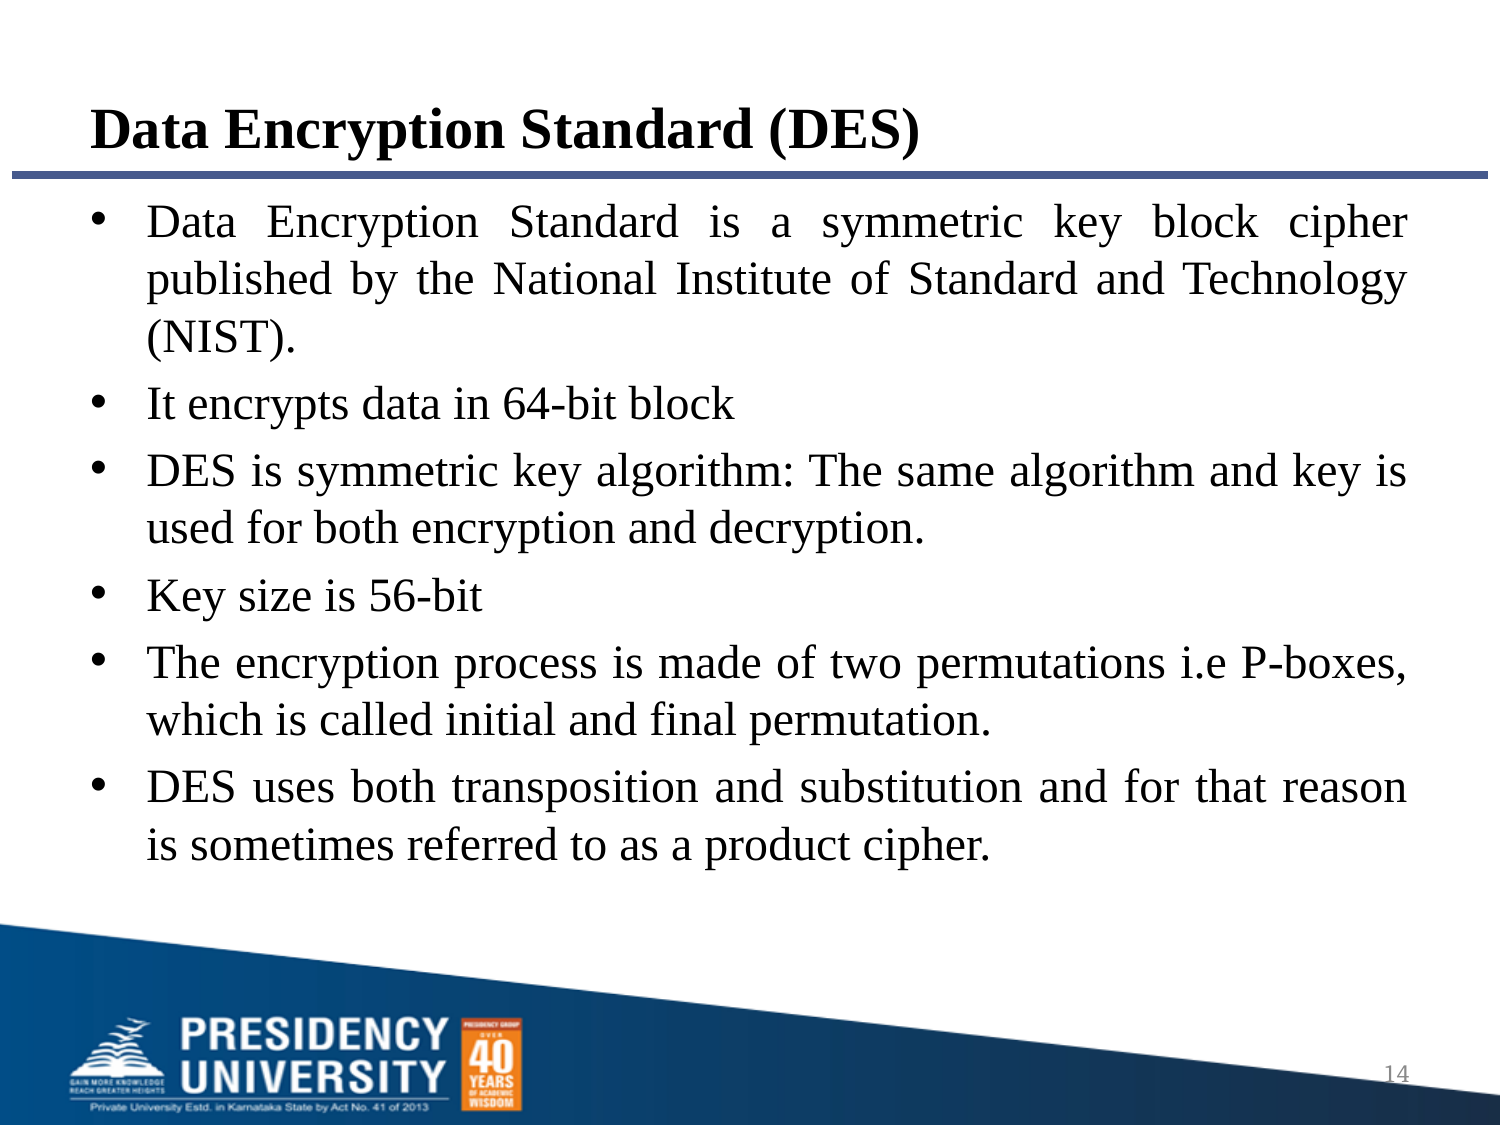

# Data Encryption Standard (DES)
Data Encryption Standard is a symmetric key block cipher published by the National Institute of Standard and Technology (NIST).
It encrypts data in 64-bit block
DES is symmetric key algorithm: The same algorithm and key is used for both encryption and decryption.
Key size is 56-bit
The encryption process is made of two permutations i.e P-boxes, which is called initial and final permutation.
DES uses both transposition and substitution and for that reason is sometimes referred to as a product cipher.

14